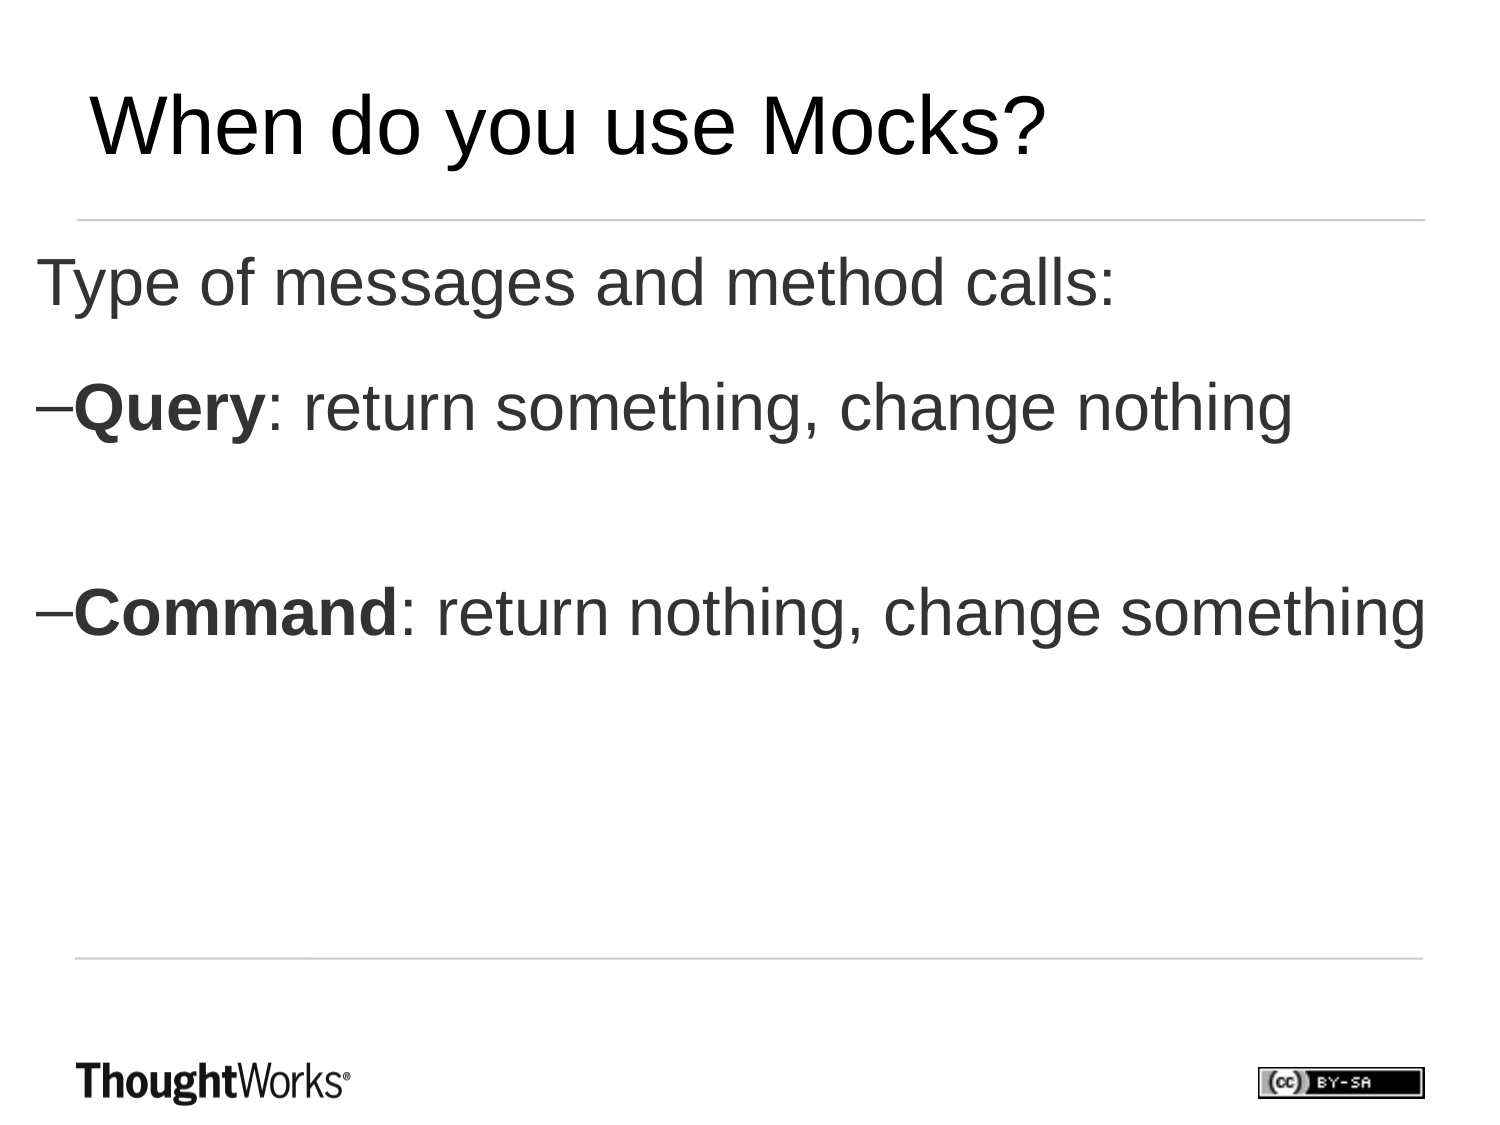

When do you use Mocks?
Type of messages and method calls:

Query: return something, change nothing

Command: return nothing, change something